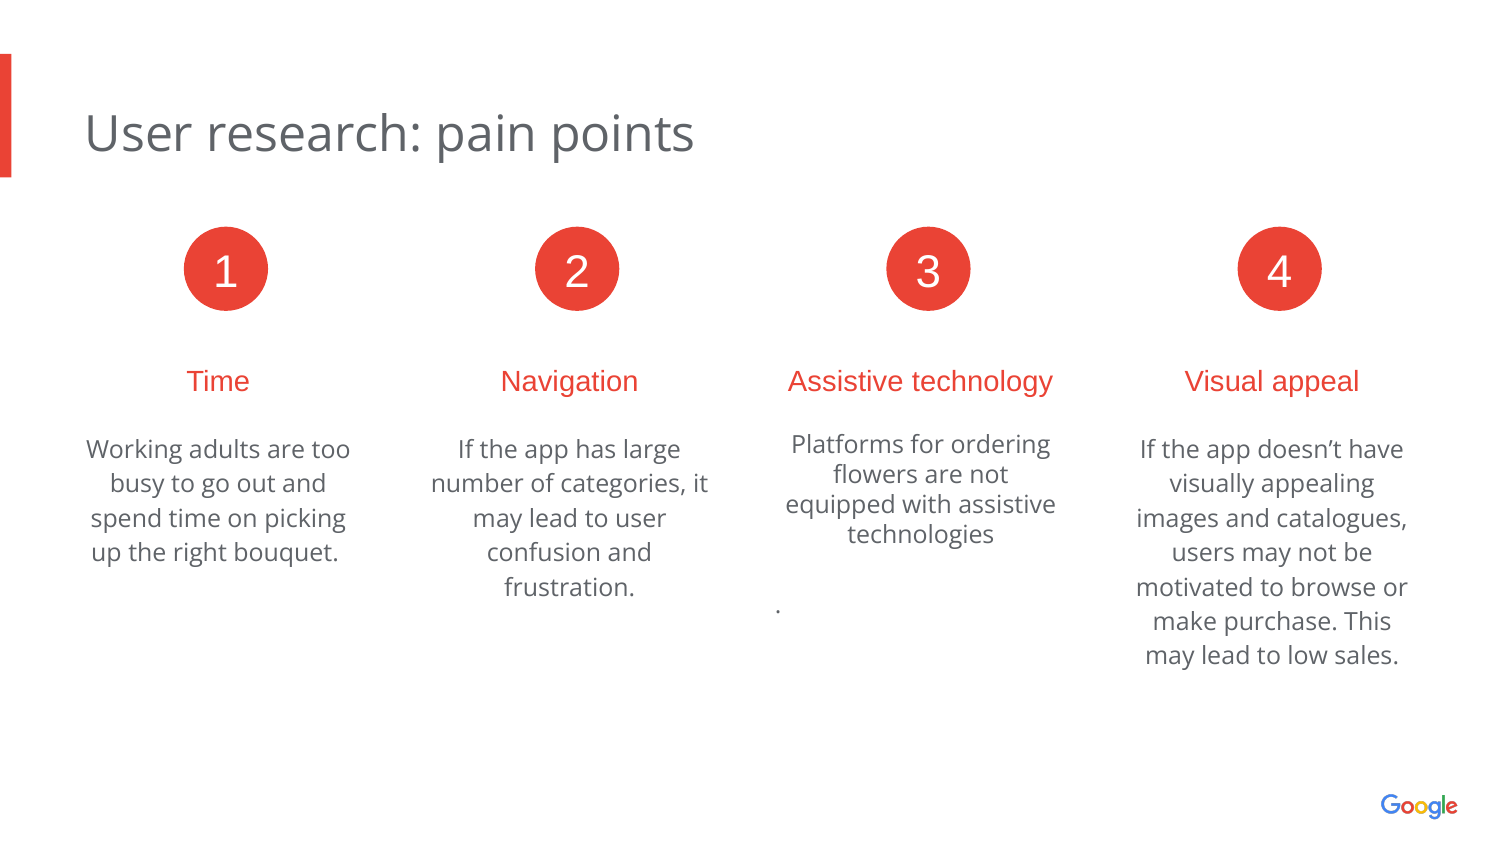

User research: pain points
1
2
3
4
Time
Navigation
Assistive technology
Visual appeal
Working adults are too busy to go out and spend time on picking up the right bouquet.
If the app has large number of categories, it may lead to user confusion and frustration.
Platforms for ordering flowers are not equipped with assistive technologies
.
If the app doesn’t have visually appealing images and catalogues, users may not be motivated to browse or make purchase. This may lead to low sales.